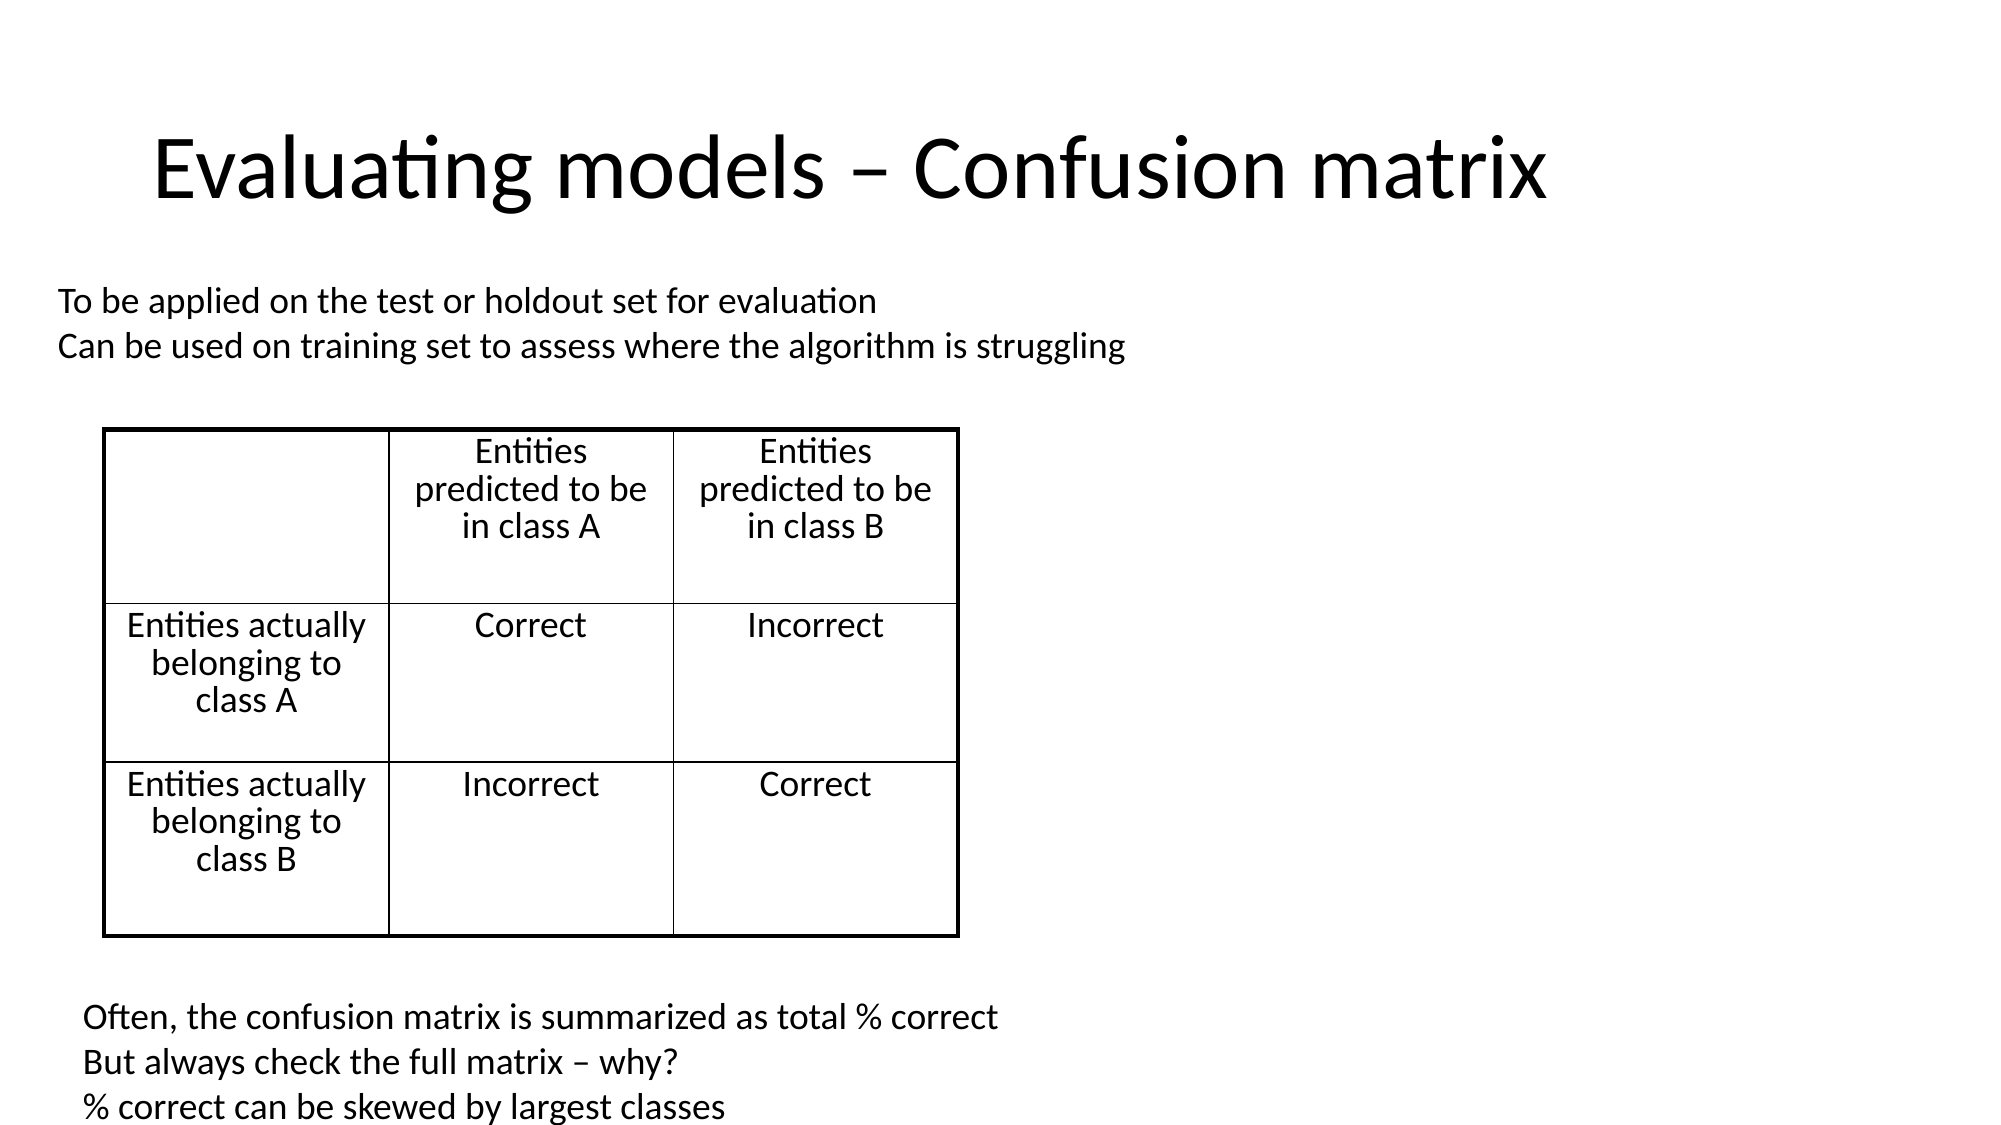

# Evaluating models – Confusion matrix
To be applied on the test or holdout set for evaluation
Can be used on training set to assess where the algorithm is struggling
|  | Entities predicted to be in class A | Entities predicted to be in class B |
| --- | --- | --- |
| Entities actually belonging to class A | Correct | Incorrect |
| Entities actually belonging to class B | Incorrect | Correct |
Often, the confusion matrix is summarized as total % correct
But always check the full matrix – why?
% correct can be skewed by largest classes